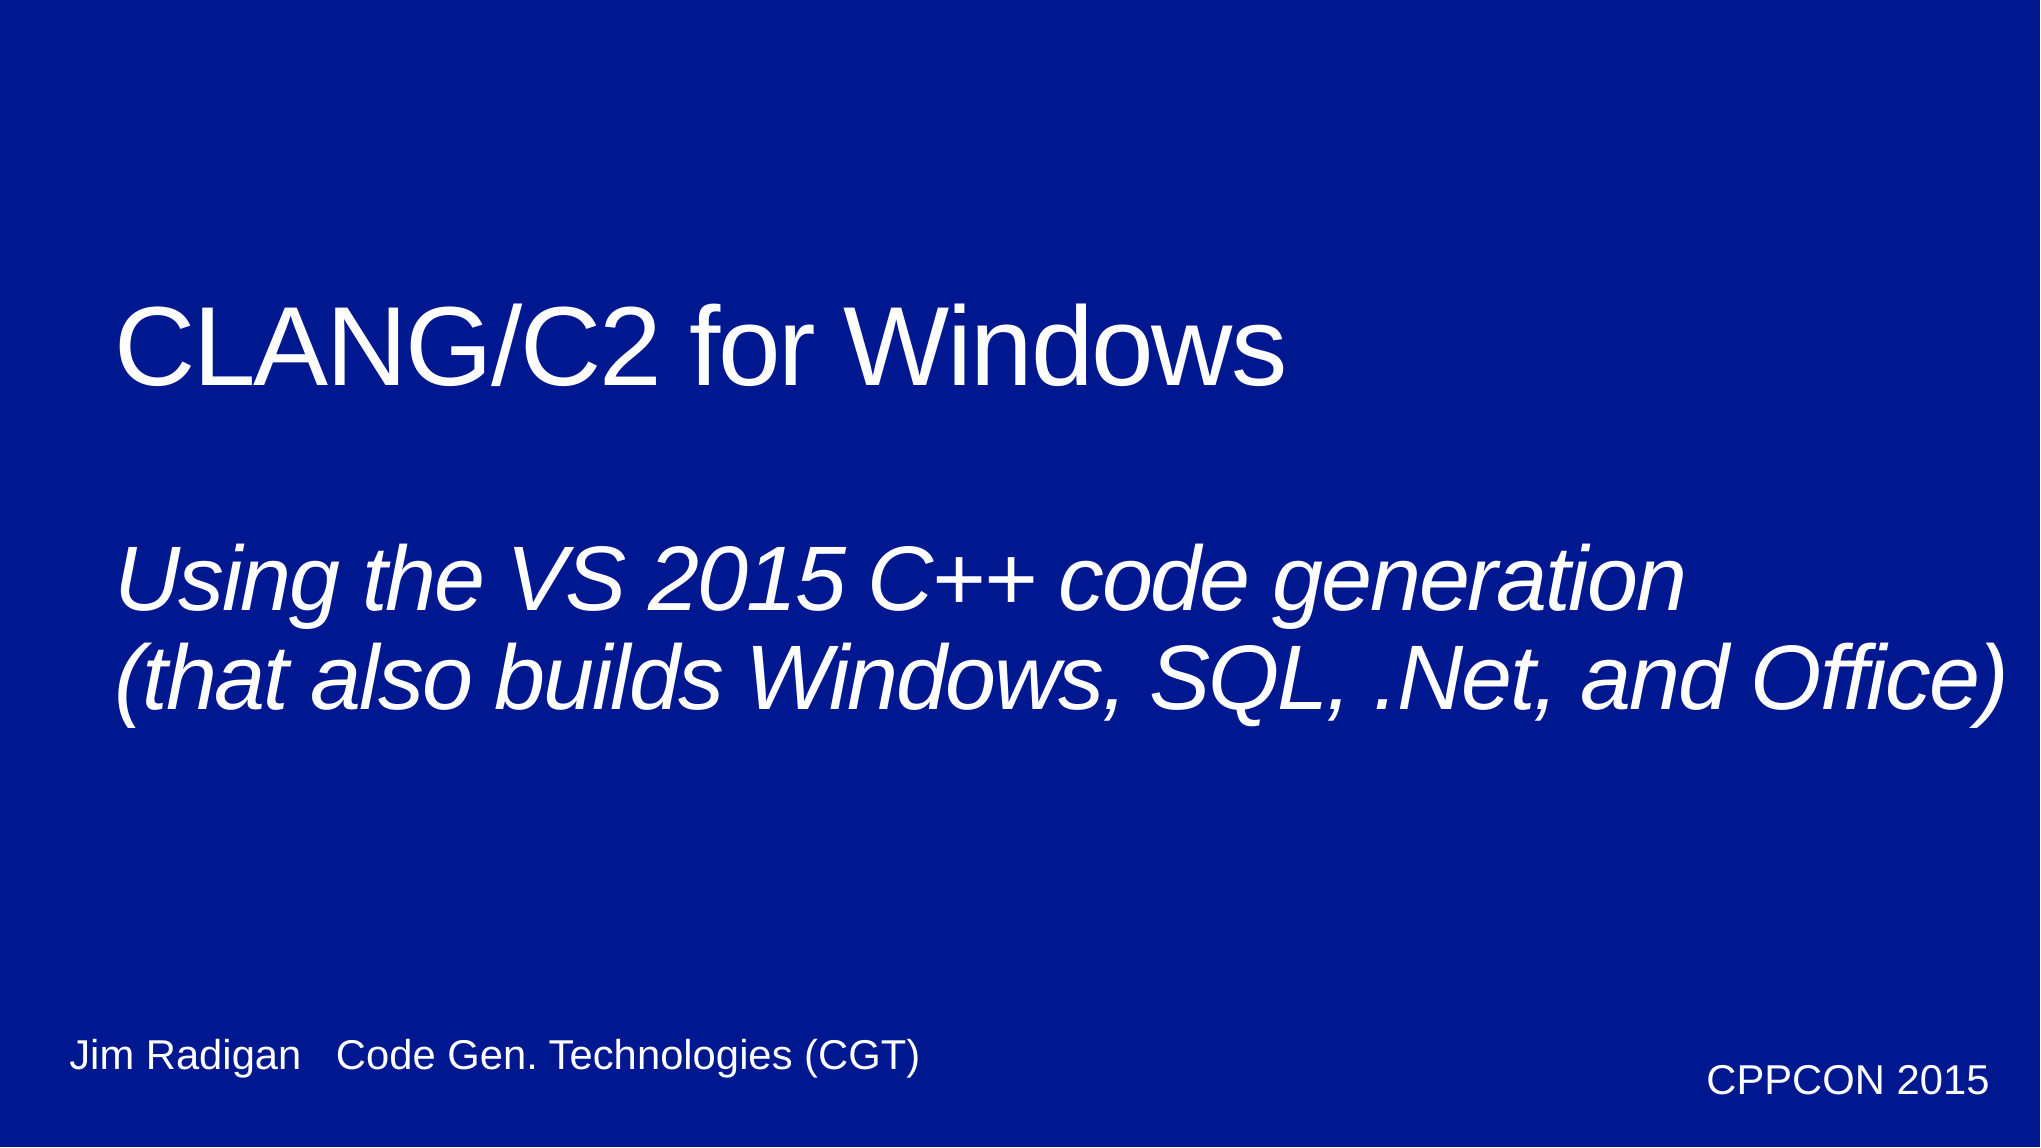

# CLANG/C2 for Windows Using the VS 2015 C++ code generation (that also builds Windows, SQL, .Net, and Office)

Jim Radigan   Code Gen. Technologies (CGT)
CPPCON 2015